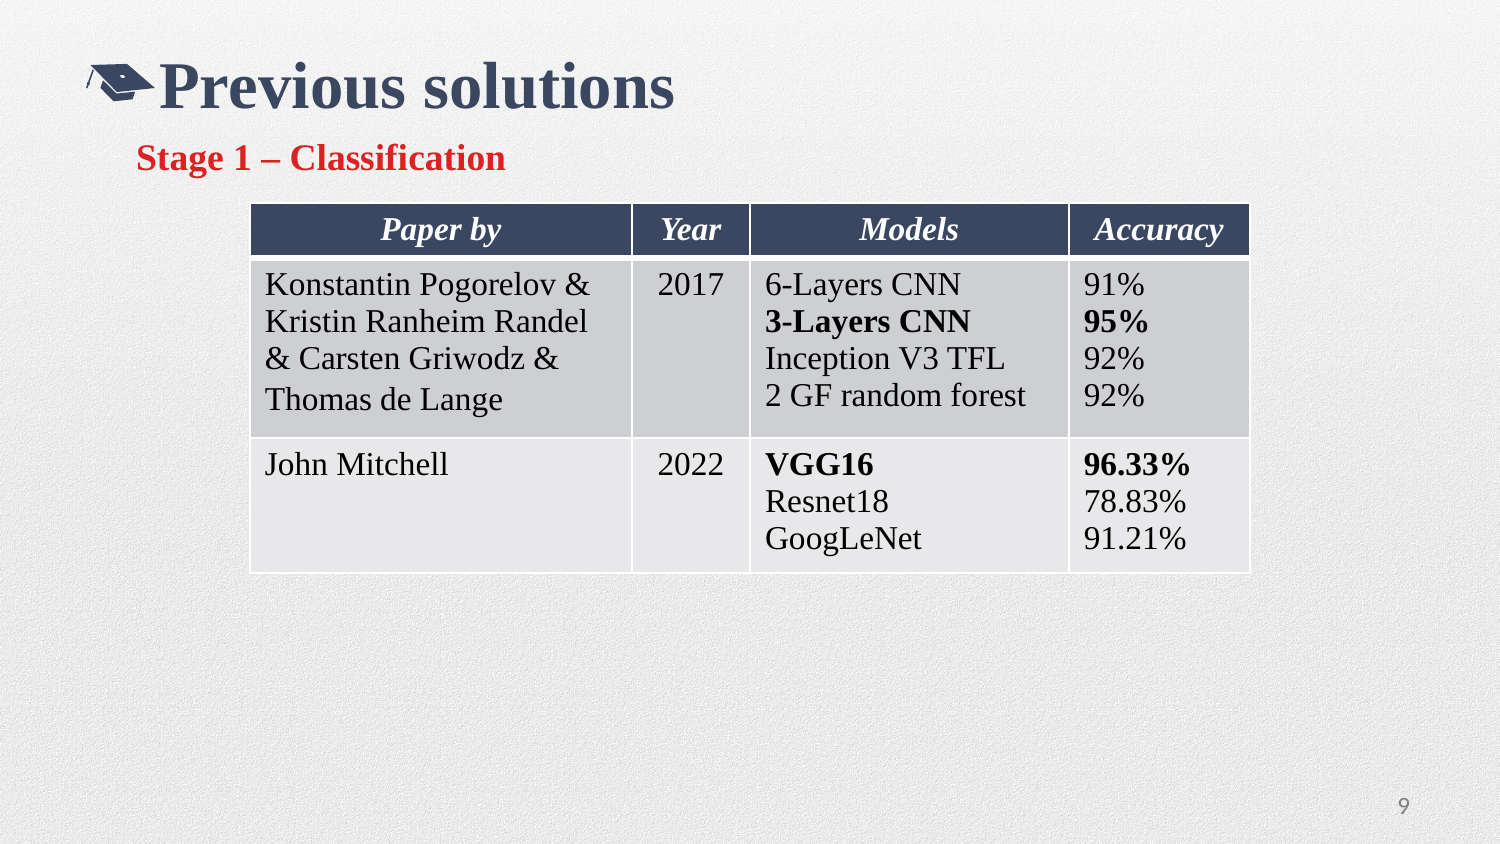

Previous solutions

Stage 1 – Classification
| Paper by | Year | Models | Accuracy |
| --- | --- | --- | --- |
| Konstantin Pogorelov & Kristin Ranheim Randel & Carsten Griwodz & Thomas de Lange | 2017 | 6-Layers CNN 3-Layers CNN Inception V3 TFL 2 GF random forest | 91% 95% 92% 92% |
| John Mitchell | 2022 | VGG16 Resnet18 GoogLeNet | 96.33% 78.83% 91.21% |
9